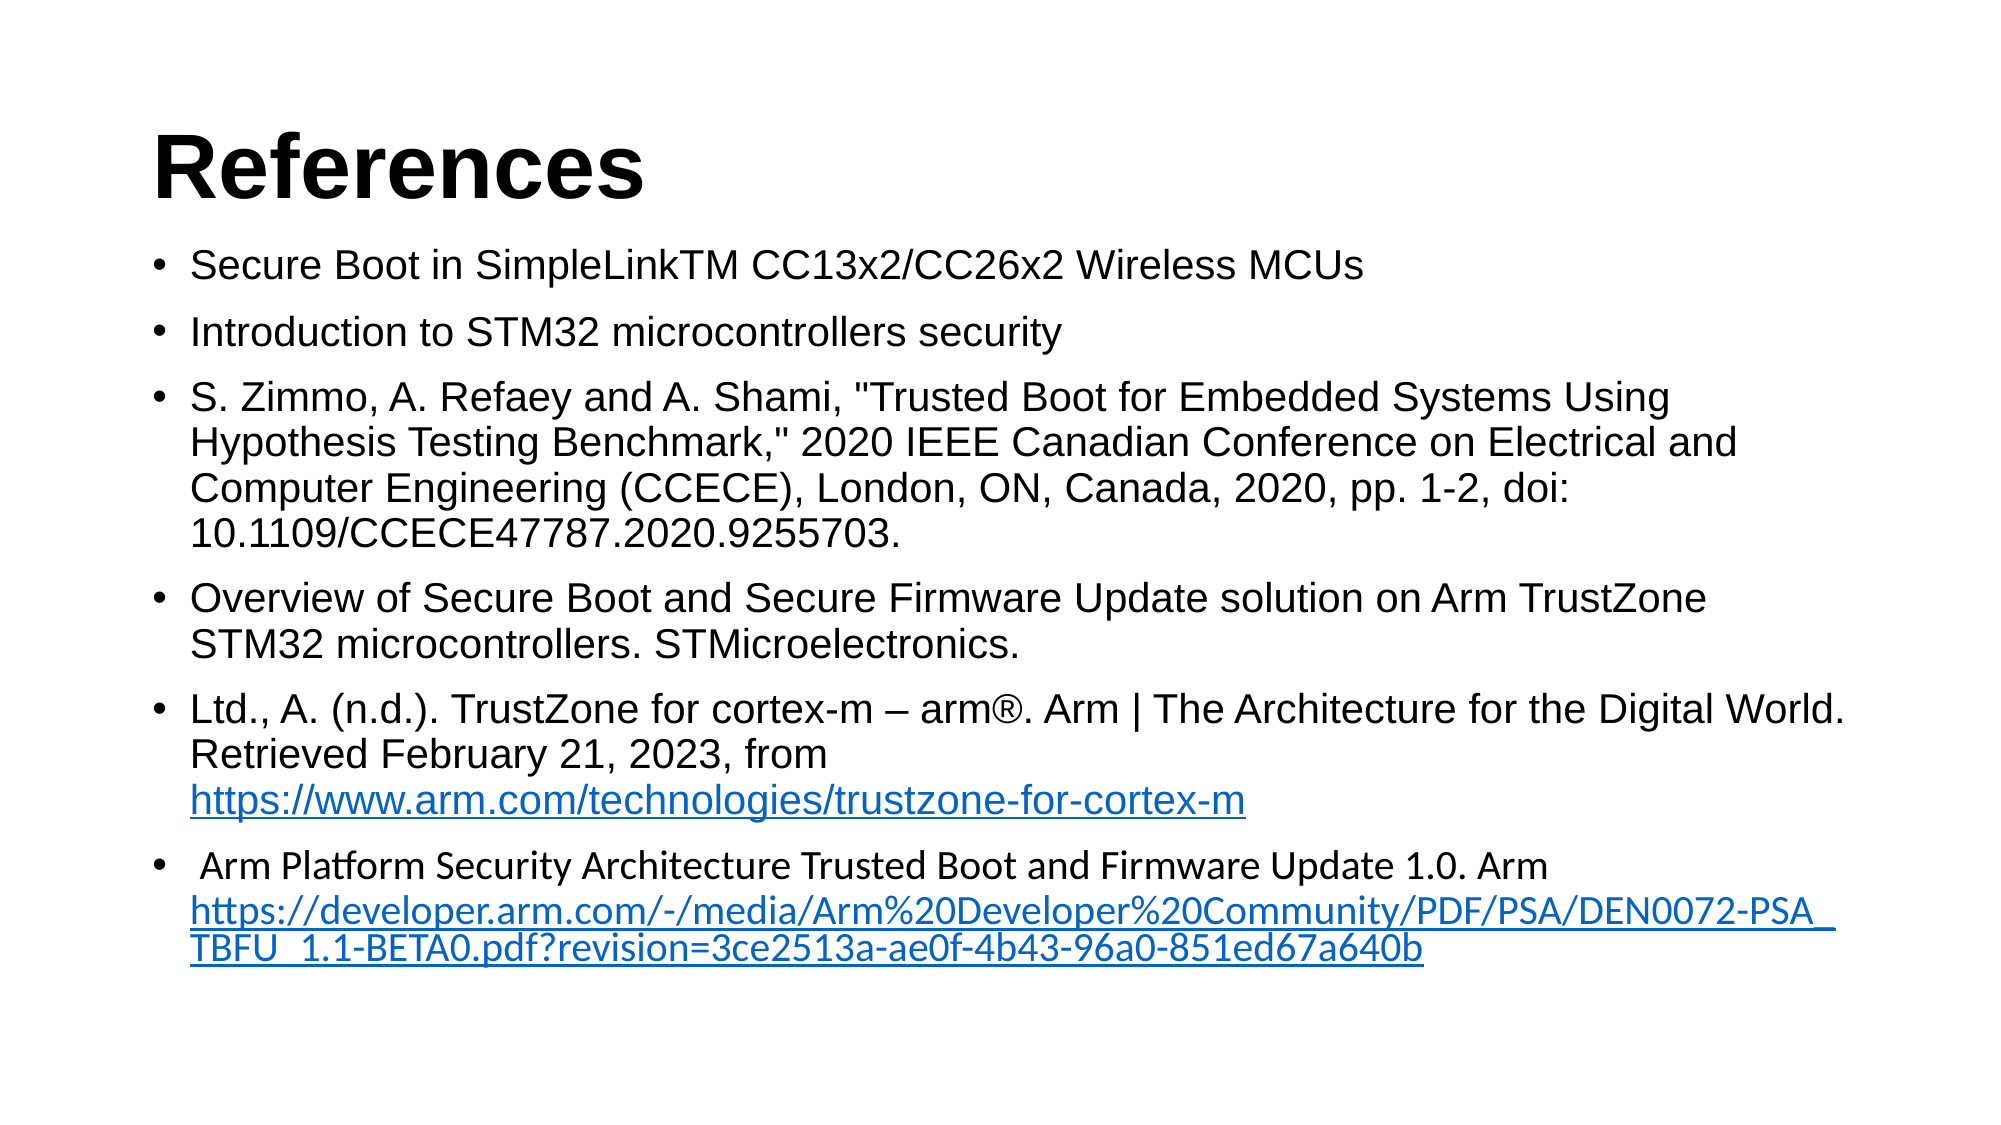

# References
Secure Boot in SimpleLinkTM CC13x2/CC26x2 Wireless MCUs
Introduction to STM32 microcontrollers security
S. Zimmo, A. Refaey and A. Shami, "Trusted Boot for Embedded Systems Using Hypothesis Testing Benchmark," 2020 IEEE Canadian Conference on Electrical and Computer Engineering (CCECE), London, ON, Canada, 2020, pp. 1-2, doi: 10.1109/CCECE47787.2020.9255703.
Overview of Secure Boot and Secure Firmware Update solution on Arm TrustZone STM32 microcontrollers. STMicroelectronics.
Ltd., A. (n.d.). TrustZone for cortex-m – arm®. Arm | The Architecture for the Digital World. Retrieved February 21, 2023, from https://www.arm.com/technologies/trustzone-for-cortex-m
 Arm Platform Security Architecture Trusted Boot and Firmware Update 1.0. Arm https://developer.arm.com/-/media/Arm%20Developer%20Community/PDF/PSA/DEN0072-PSA_TBFU_1.1-BETA0.pdf?revision=3ce2513a-ae0f-4b43-96a0-851ed67a640b